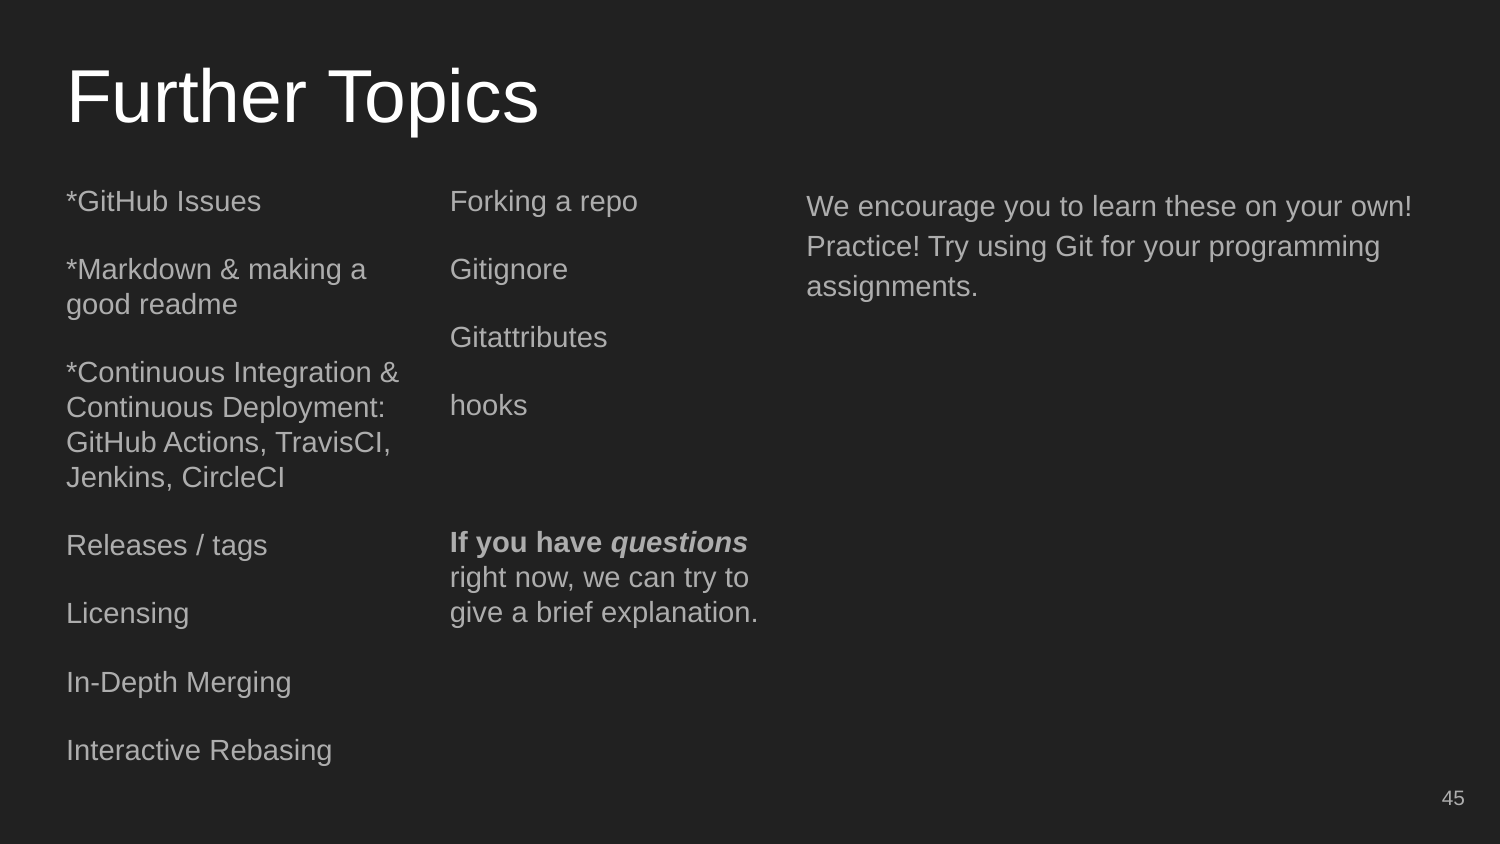

# Further Topics
*GitHub Issues
*Markdown & making a good readme
*Continuous Integration & Continuous Deployment: GitHub Actions, TravisCI, Jenkins, CircleCI
Releases / tags
Licensing
In-Depth Merging
Interactive Rebasing
Forking a repo
Gitignore
Gitattributes
hooks

If you have questions right now, we can try to give a brief explanation.
We encourage you to learn these on your own!
Practice! Try using Git for your programming assignments.
45